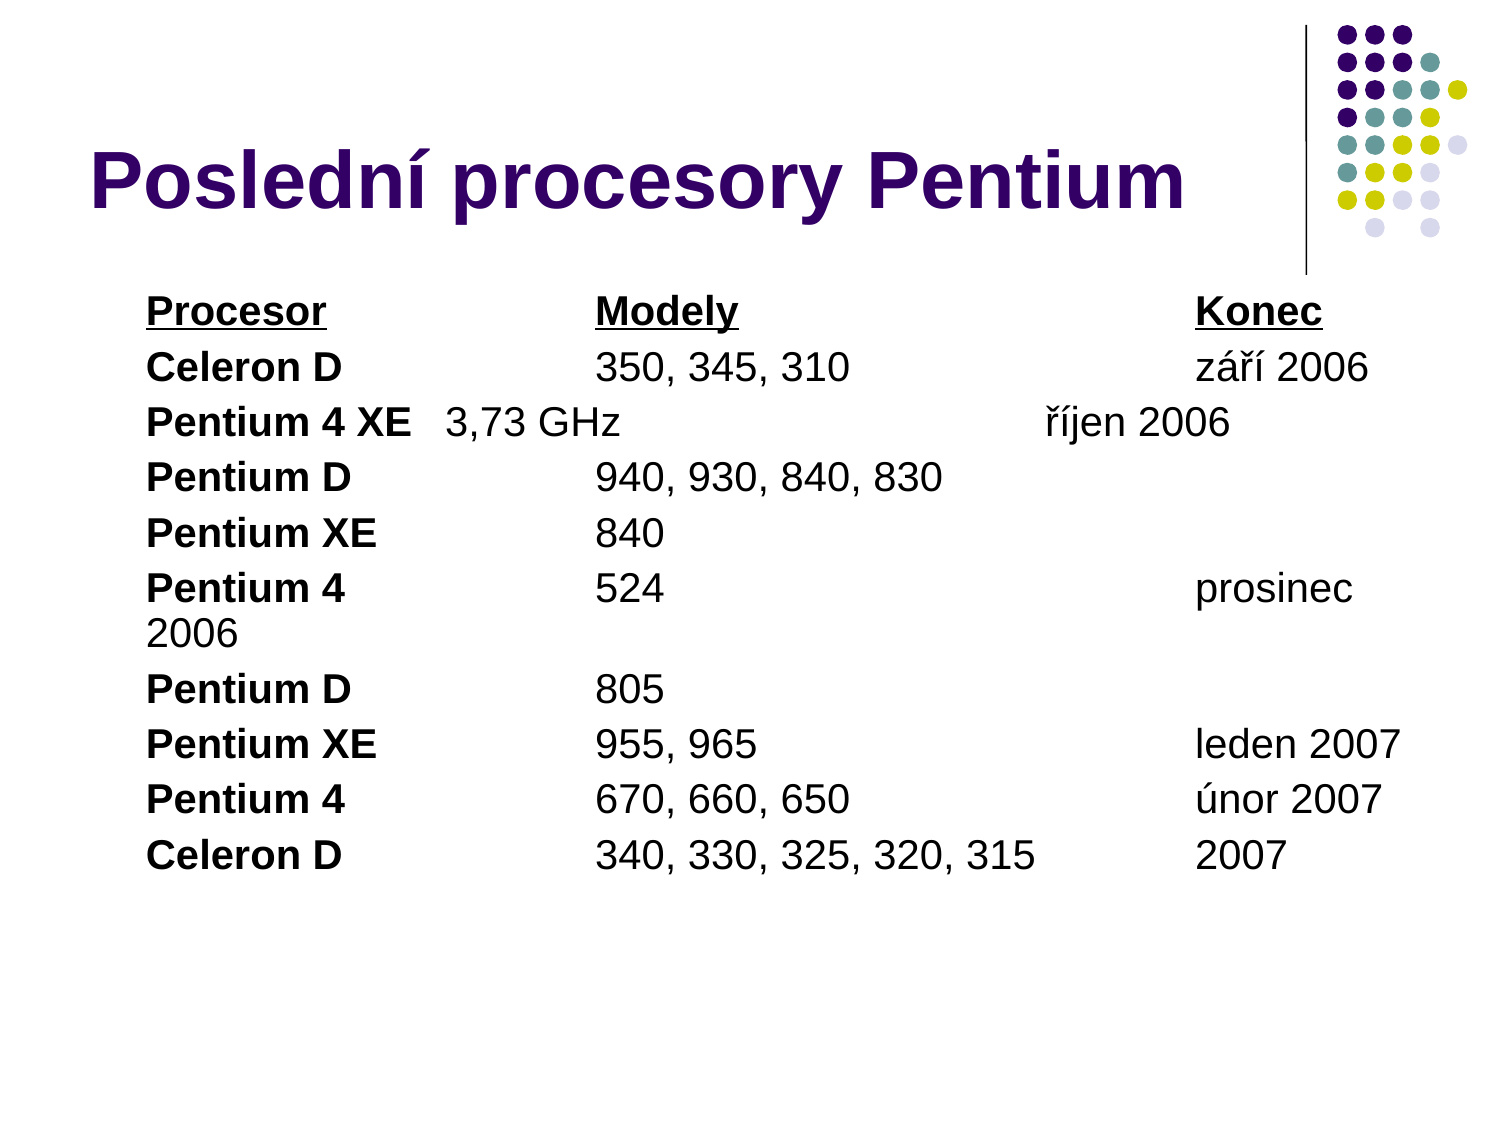

# Poslední procesory Pentium
Procesor		Modely				Konec
Celeron D		350, 345, 310			září 2006
Pentium 4 XE	3,73 GHz			říjen 2006
Pentium D		940, 930, 840, 830
Pentium XE		840
Pentium 4		524				prosinec 2006
Pentium D		805
Pentium XE		955, 965			leden 2007
Pentium 4		670, 660, 650			únor 2007
Celeron D		340, 330, 325, 320, 315	   	2007